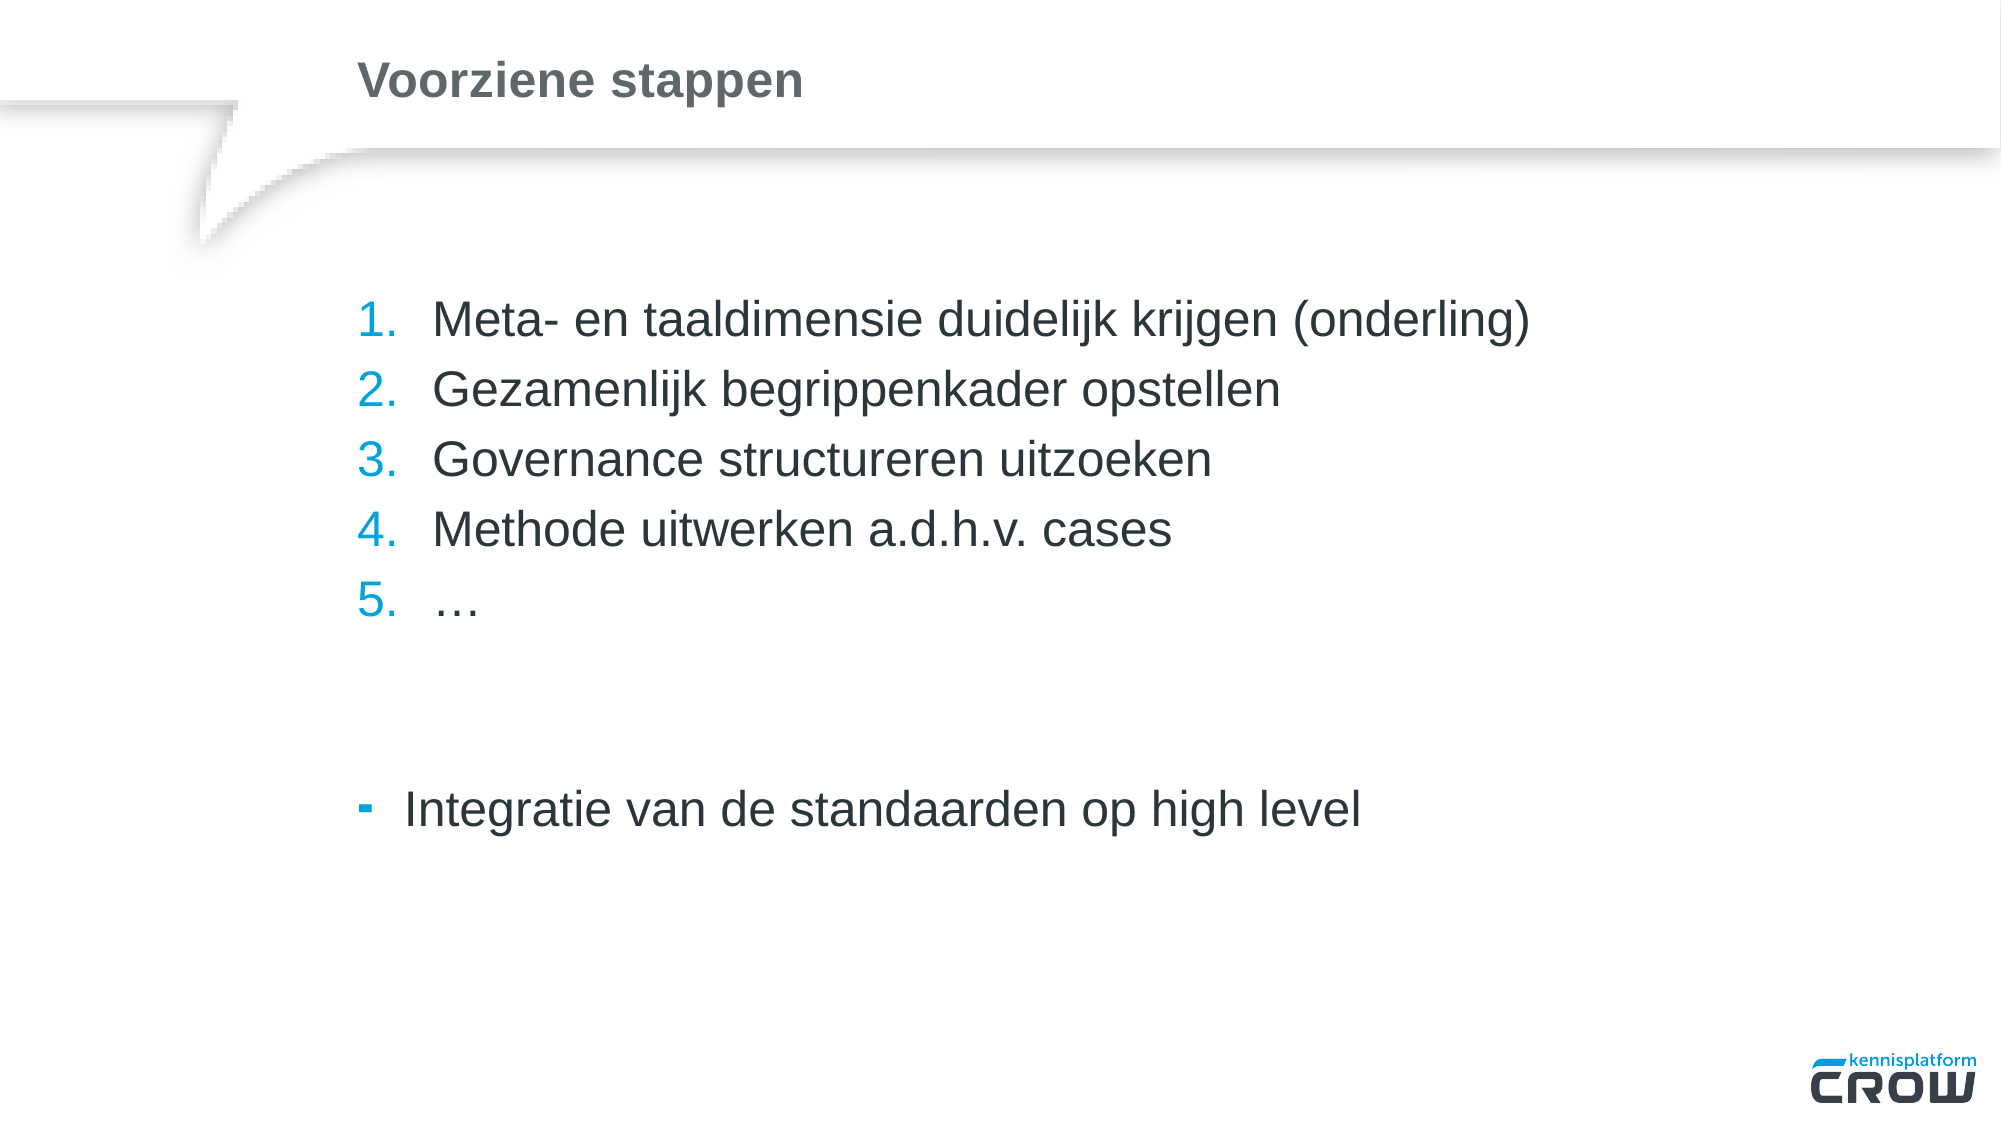

# Voorziene stappen
Meta- en taaldimensie duidelijk krijgen (onderling)
Gezamenlijk begrippenkader opstellen
Governance structureren uitzoeken
Methode uitwerken a.d.h.v. cases
…

Integratie van de standaarden op high level